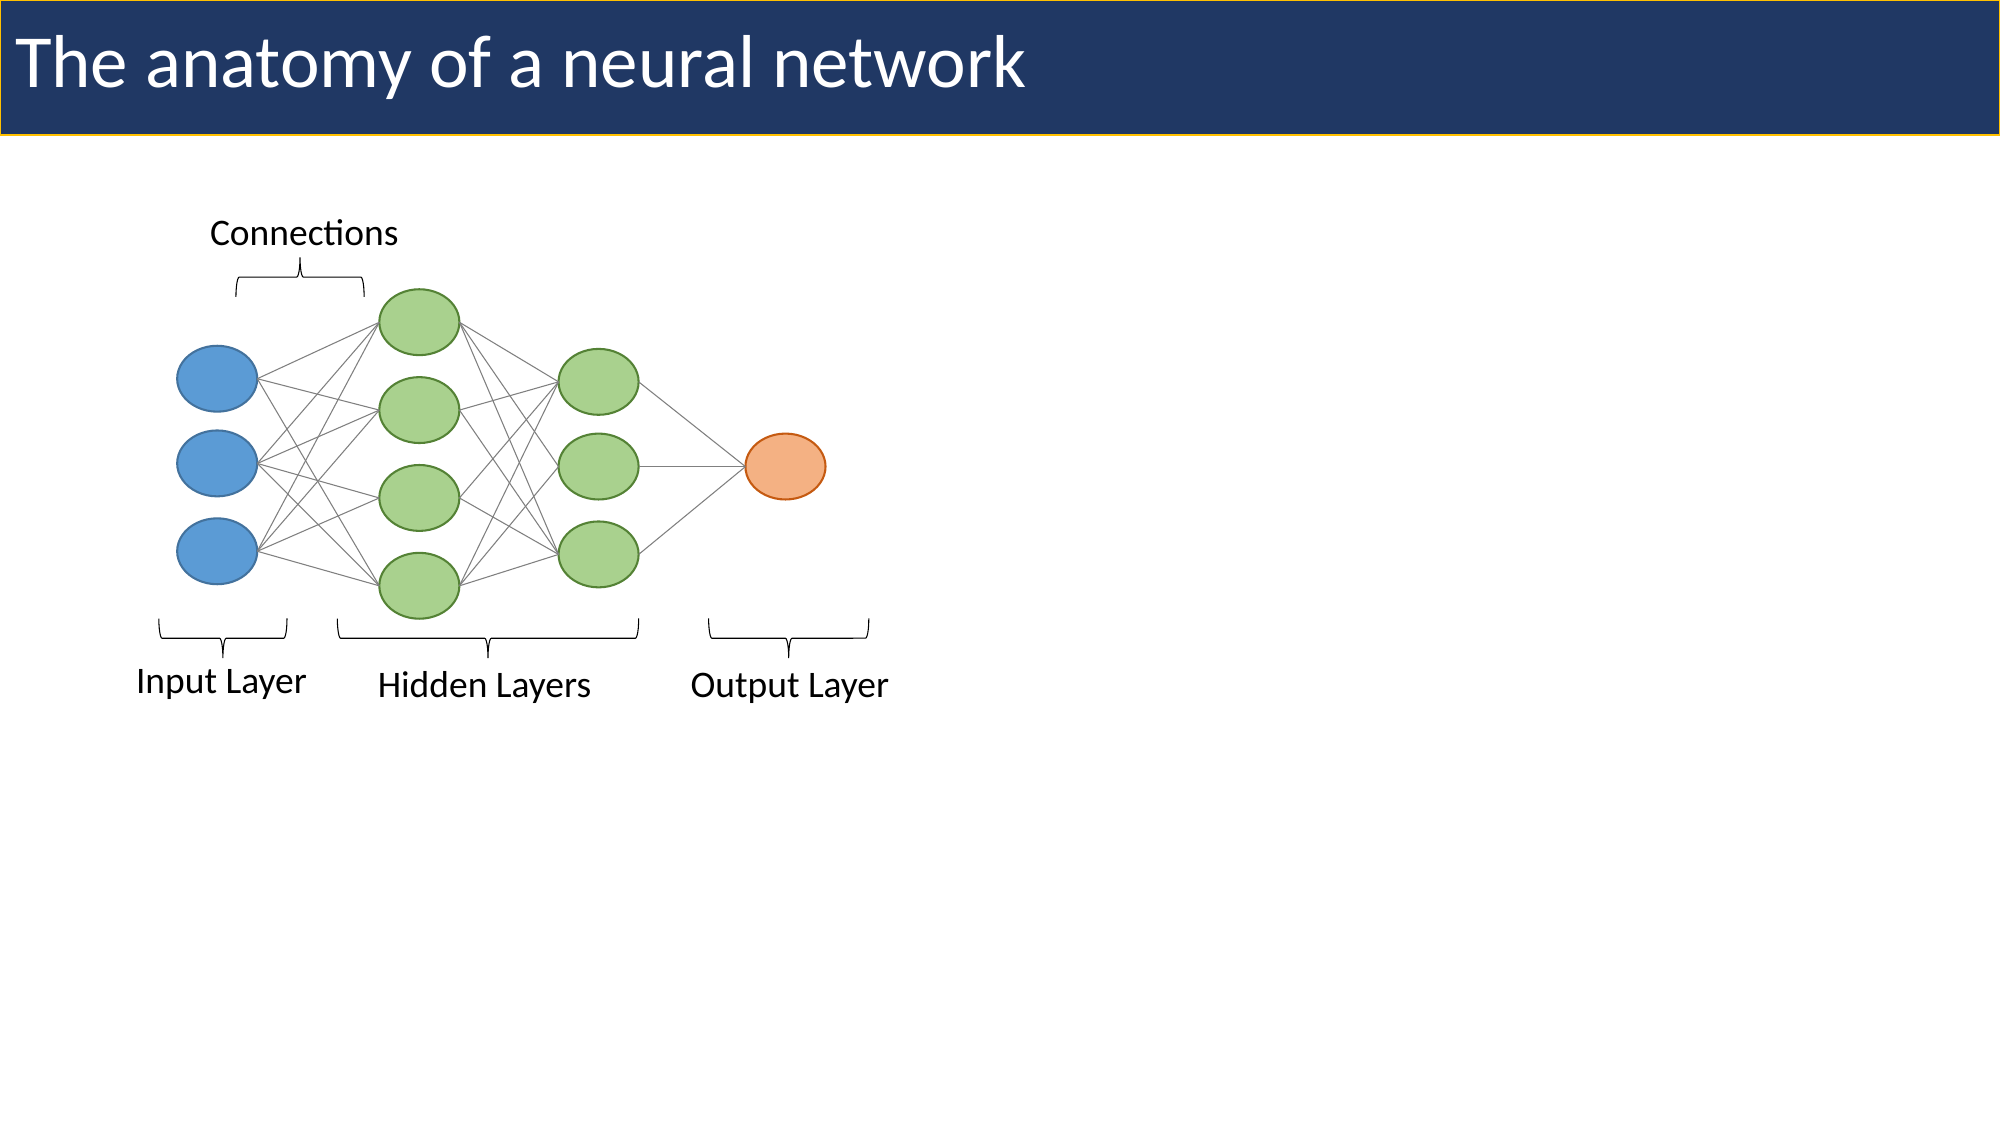

# The anatomy of a neural network

Connections

Input Layer
Output Layer
Hidden Layers